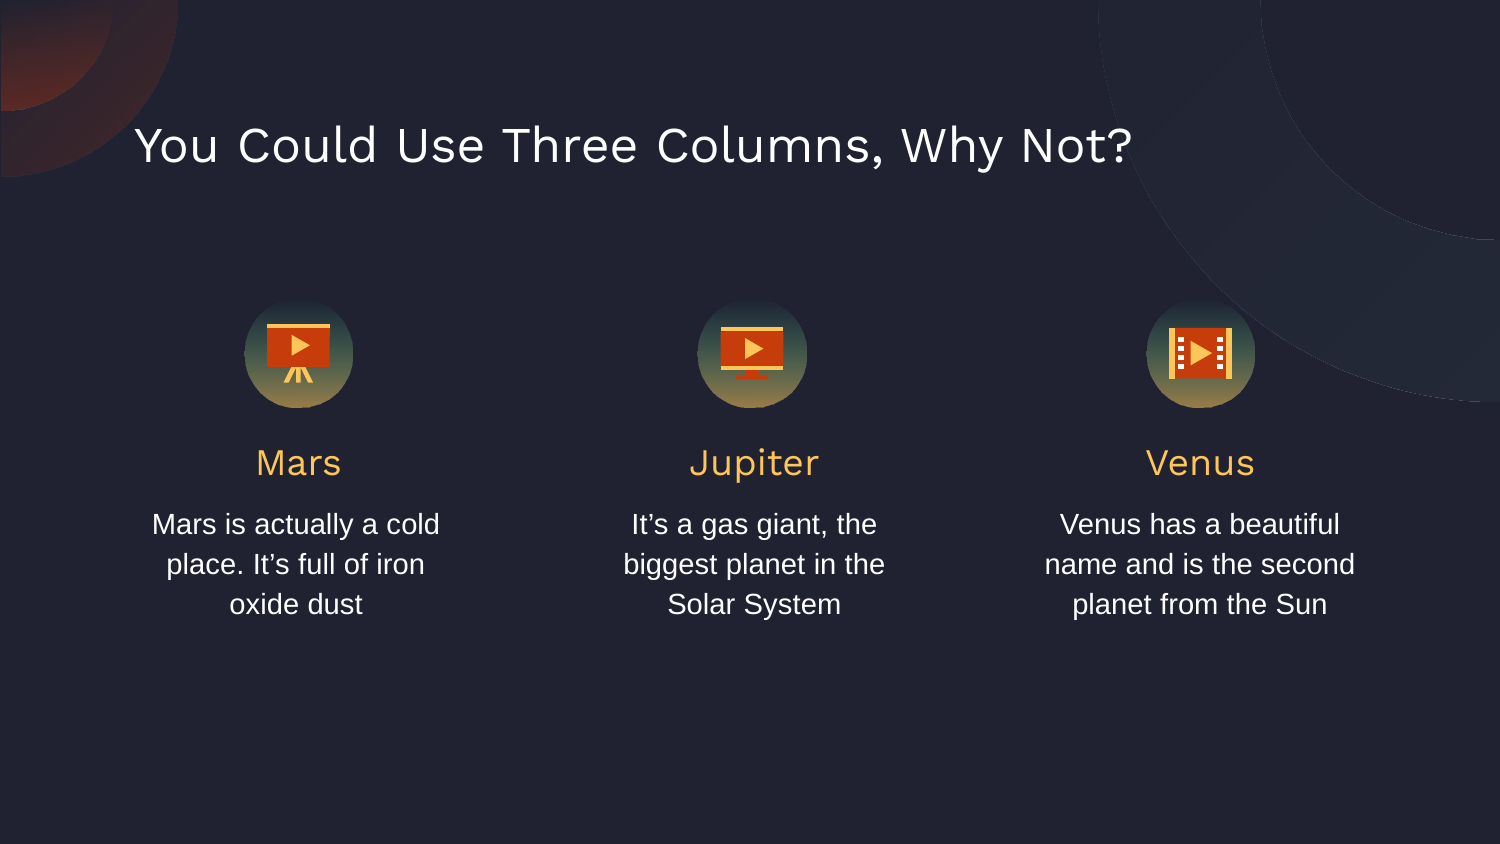

You Could Use Three Columns, Why Not?

Mars
Jupiter
Venus
# Mars is actually a cold place. It’s full of iron oxide dust
It’s a gas giant, the biggest planet in the Solar System
Venus has a beautiful name and is the second planet from the Sun